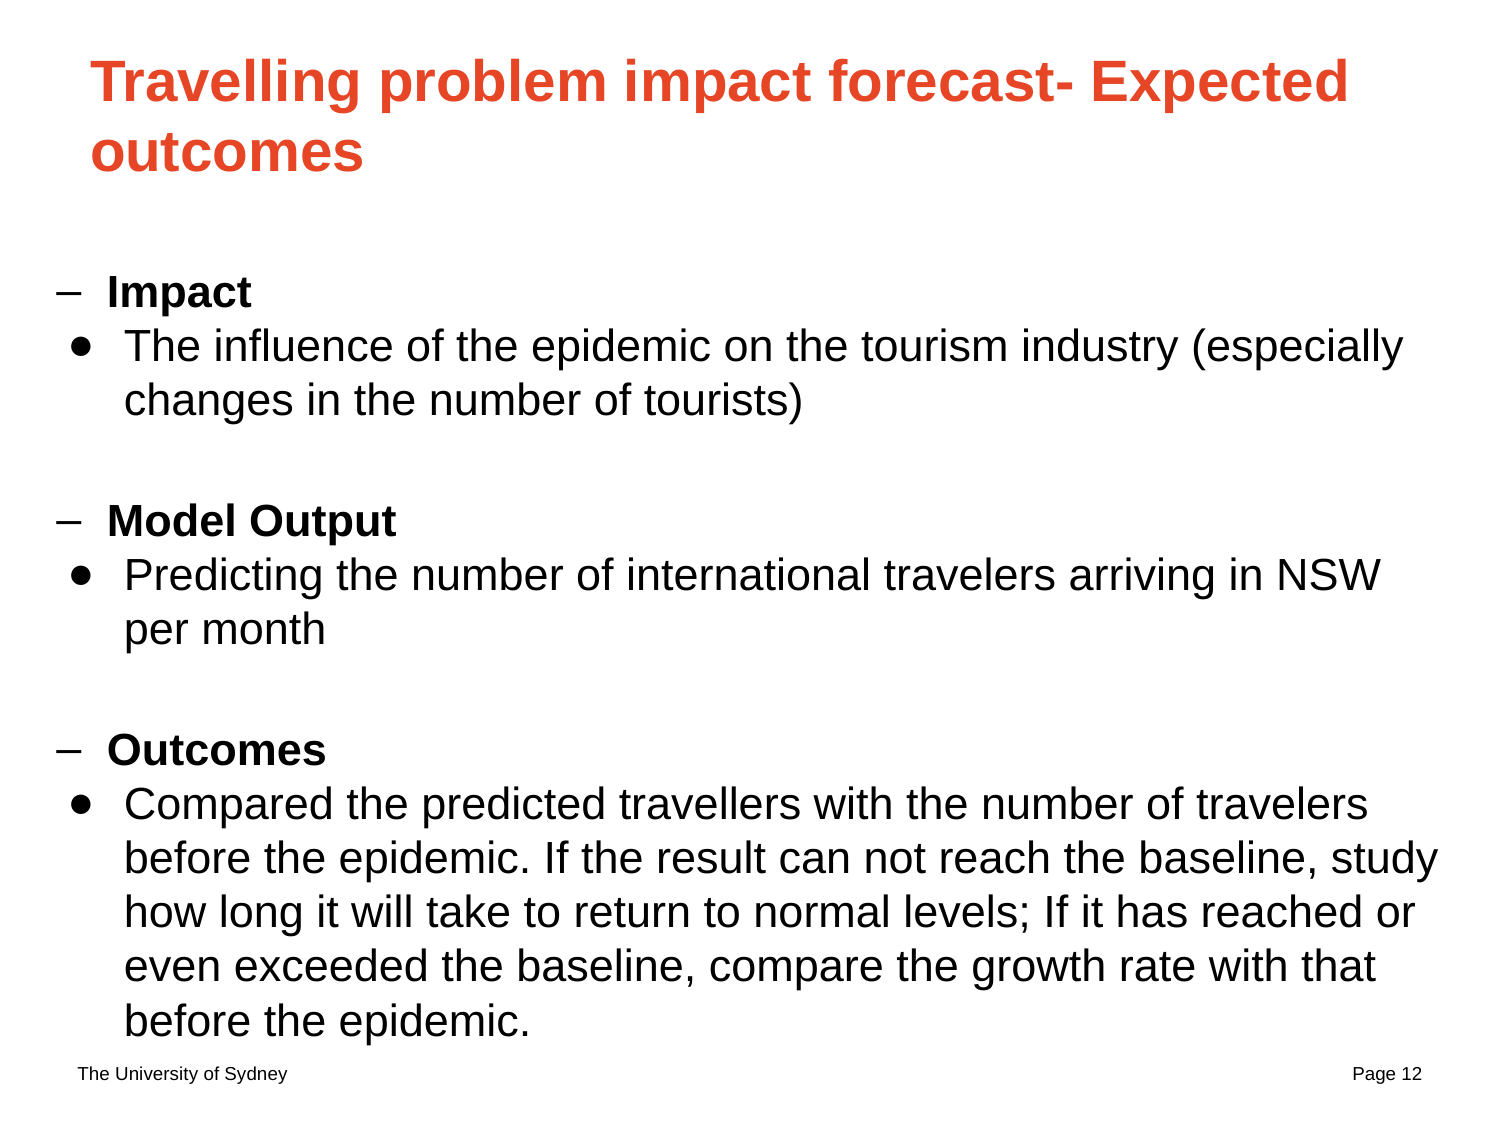

# Travelling problem impact forecast- Expected outcomes

Impact
The influence of the epidemic on the tourism industry (especially changes in the number of tourists)

Model Output
Predicting the number of international travelers arriving in NSW per month

Outcomes
Compared the predicted travellers with the number of travelers before the epidemic. If the result can not reach the baseline, study how long it will take to return to normal levels; If it has reached or even exceeded the baseline, compare the growth rate with that before the epidemic.